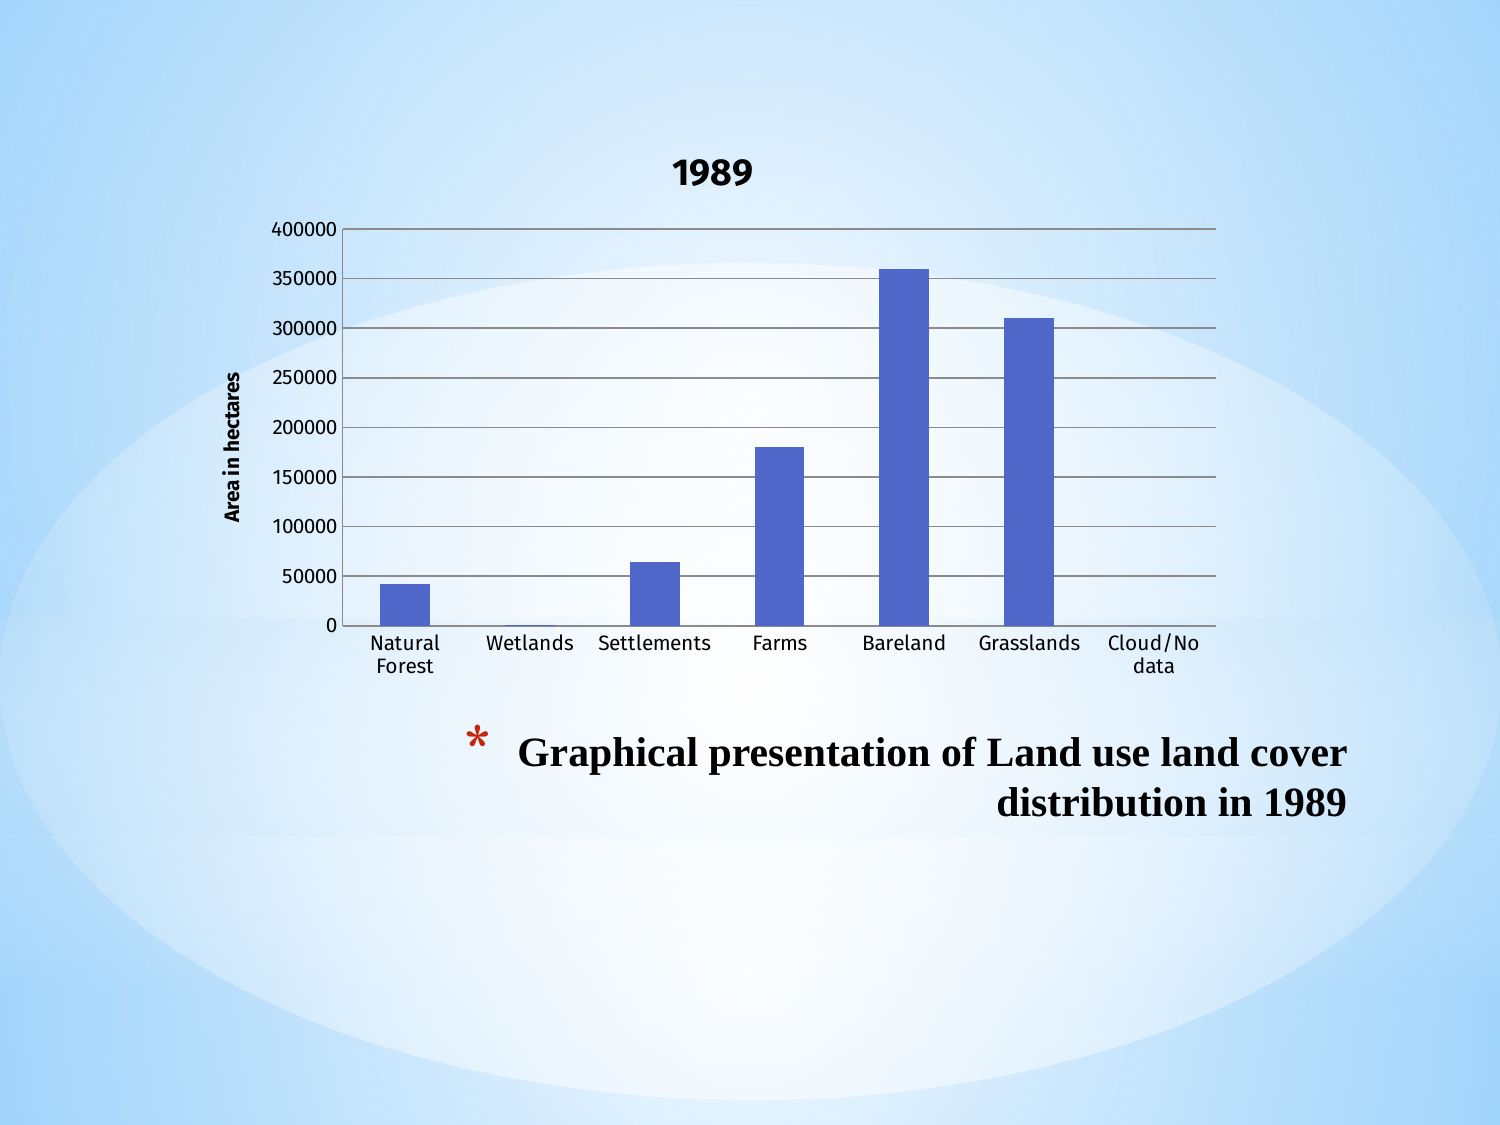

### Chart: 1989

| Category | 1989 Area |
|---|---|
| Natural Forest | 41666.717762 |
| Wetlands | 1201.199724 |
| Settlements | 63825.039021 |
| Farms | 179863.673142 |
| Bareland | 359884.257871 |
| Grasslands | 310615.251101 |
| Cloud/No data | 0.0 |
# Graphical presentation of Land use land cover distribution in 1989